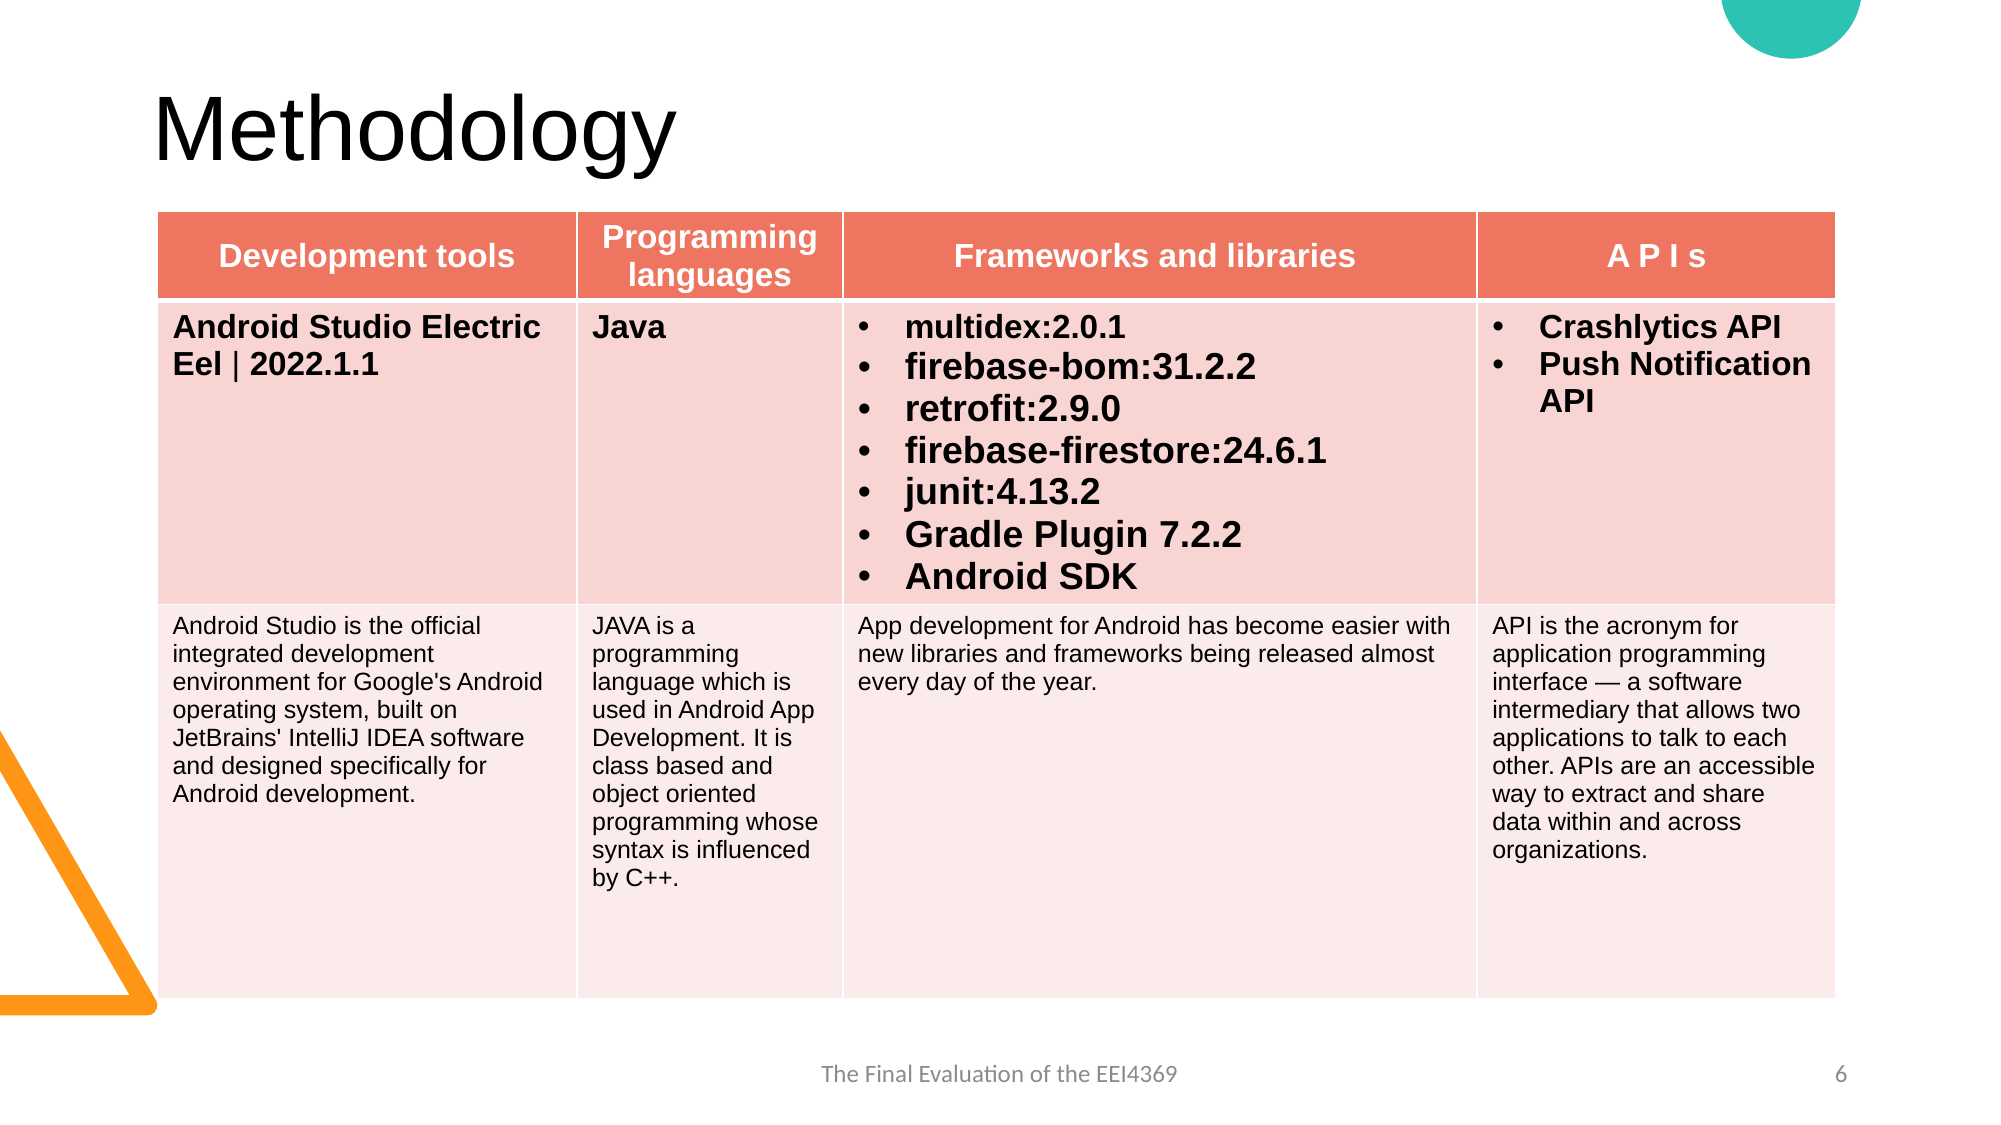

# Methodology
| Development tools | Programming languages | Frameworks and libraries | A P I s |
| --- | --- | --- | --- |
| Android Studio Electric Eel | 2022.1.1 | Java | multidex:2.0.1 firebase-bom:31.2.2 retrofit:2.9.0 firebase-firestore:24.6.1 junit:4.13.2 Gradle Plugin 7.2.2 Android SDK | Crashlytics API Push Notification API |
| Android Studio is the official integrated development environment for Google's Android operating system, built on JetBrains' IntelliJ IDEA software and designed specifically for Android development. | JAVA is a programming language which is used in Android App Development. It is class based and object oriented programming whose syntax is influenced by C++. | App development for Android has become easier with new libraries and frameworks being released almost every day of the year. | API is the acronym for application programming interface — a software intermediary that allows two applications to talk to each other. APIs are an accessible way to extract and share data within and across organizations. |
The Final Evaluation of the EEI4369
6